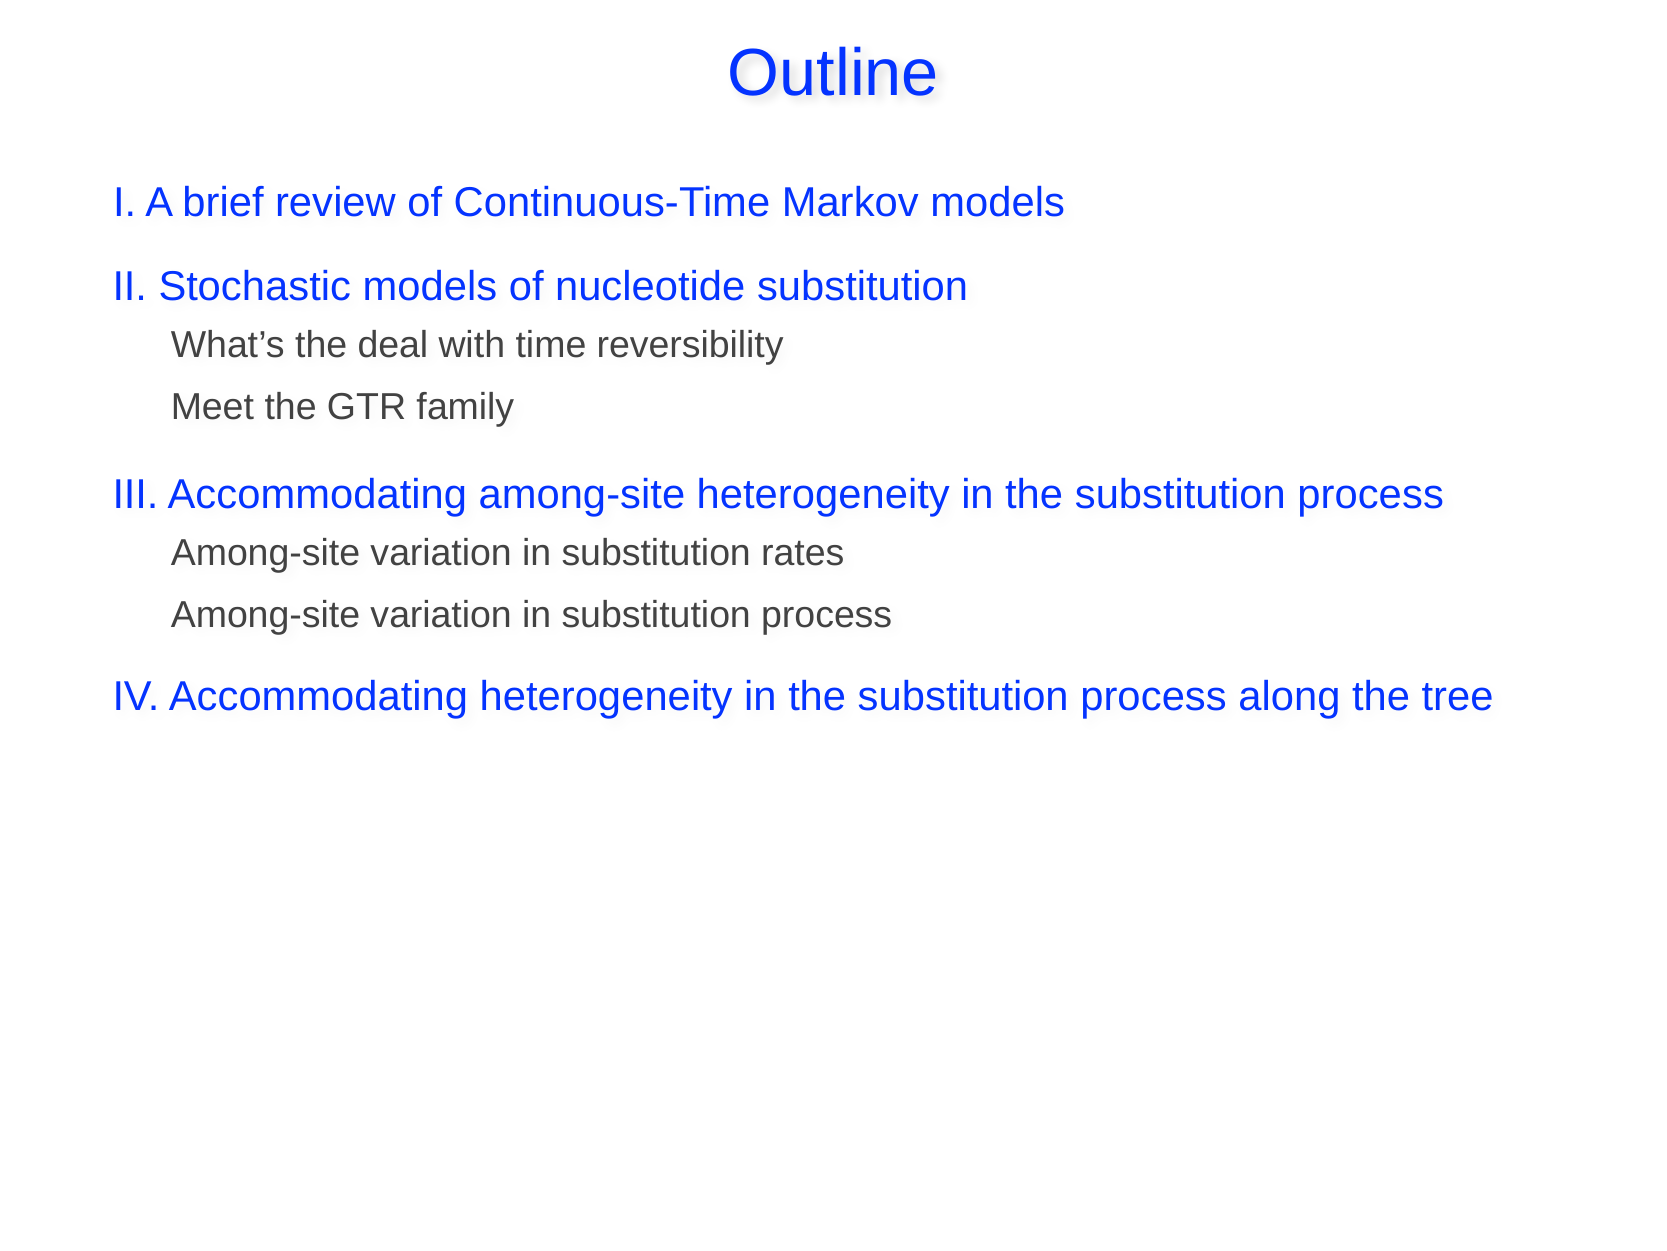

Outline
I. A brief review of Continuous-Time Markov models
II. Stochastic models of nucleotide substitution
What’s the deal with time reversibility
Meet the GTR family
III. Accommodating among-site heterogeneity in the substitution process
Among-site variation in substitution rates
Among-site variation in substitution process
IV. Accommodating heterogeneity in the substitution process along the tree